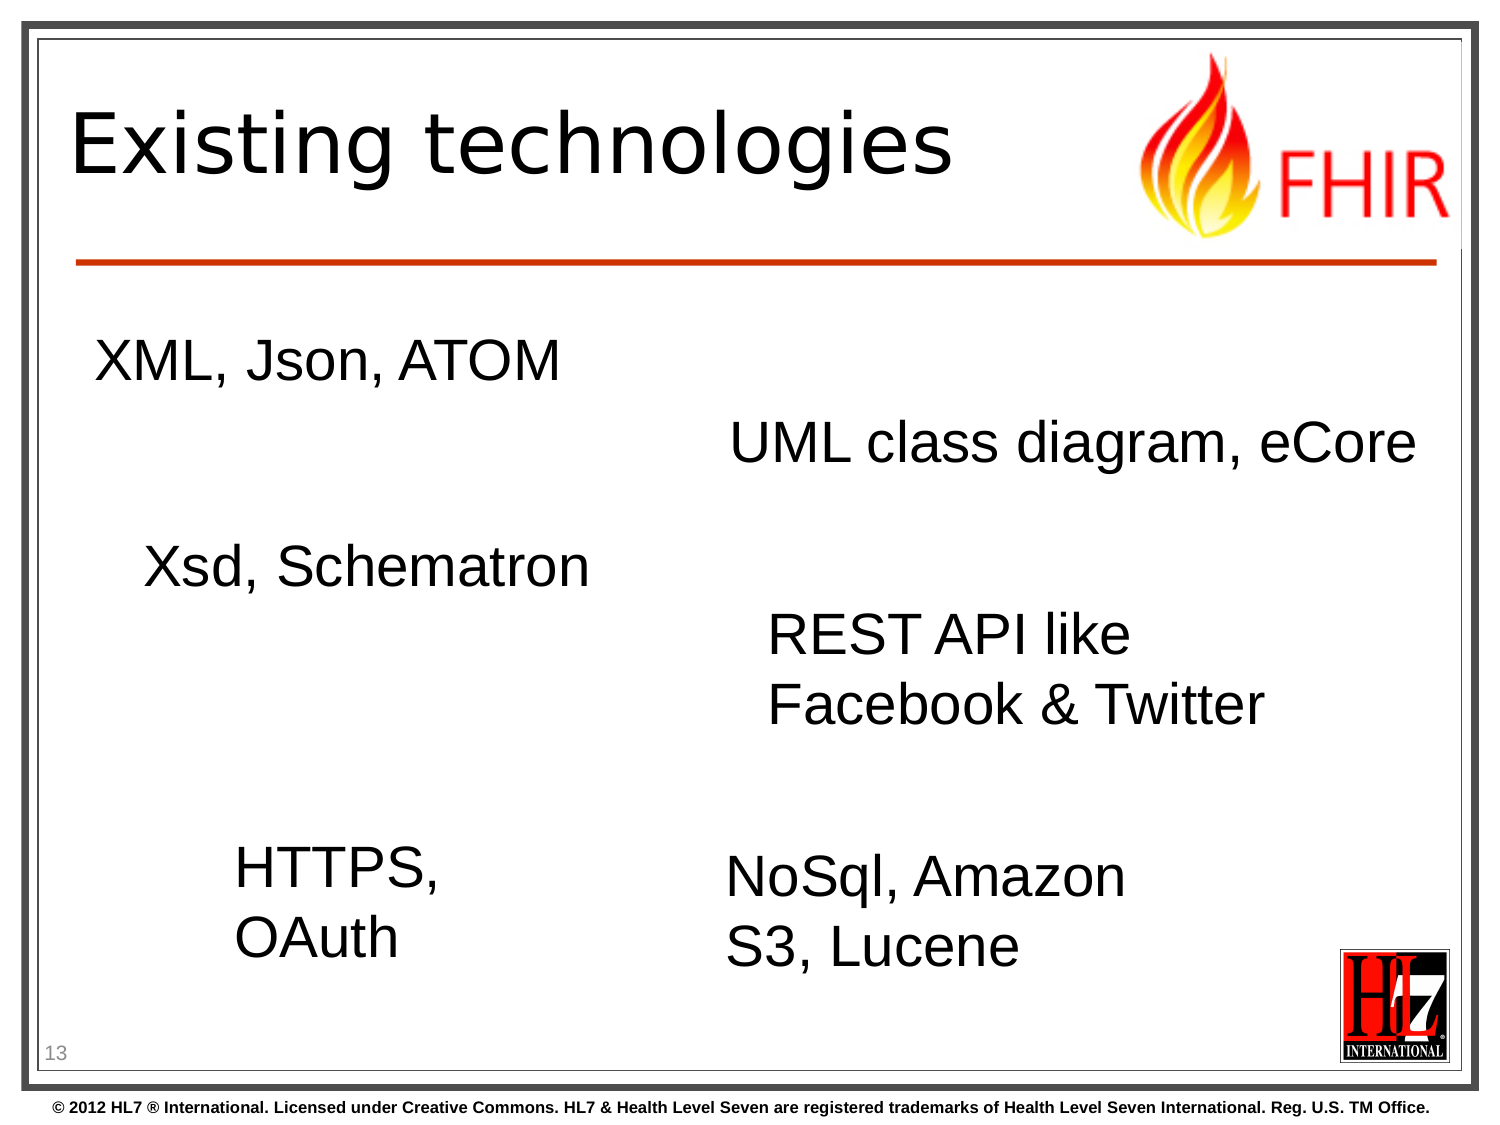

# Existing technologies
XML, Json, ATOM
UML class diagram, eCore
Xsd, Schematron
REST API like
Facebook & Twitter
HTTPS, OAuth
NoSql, Amazon S3, Lucene
13